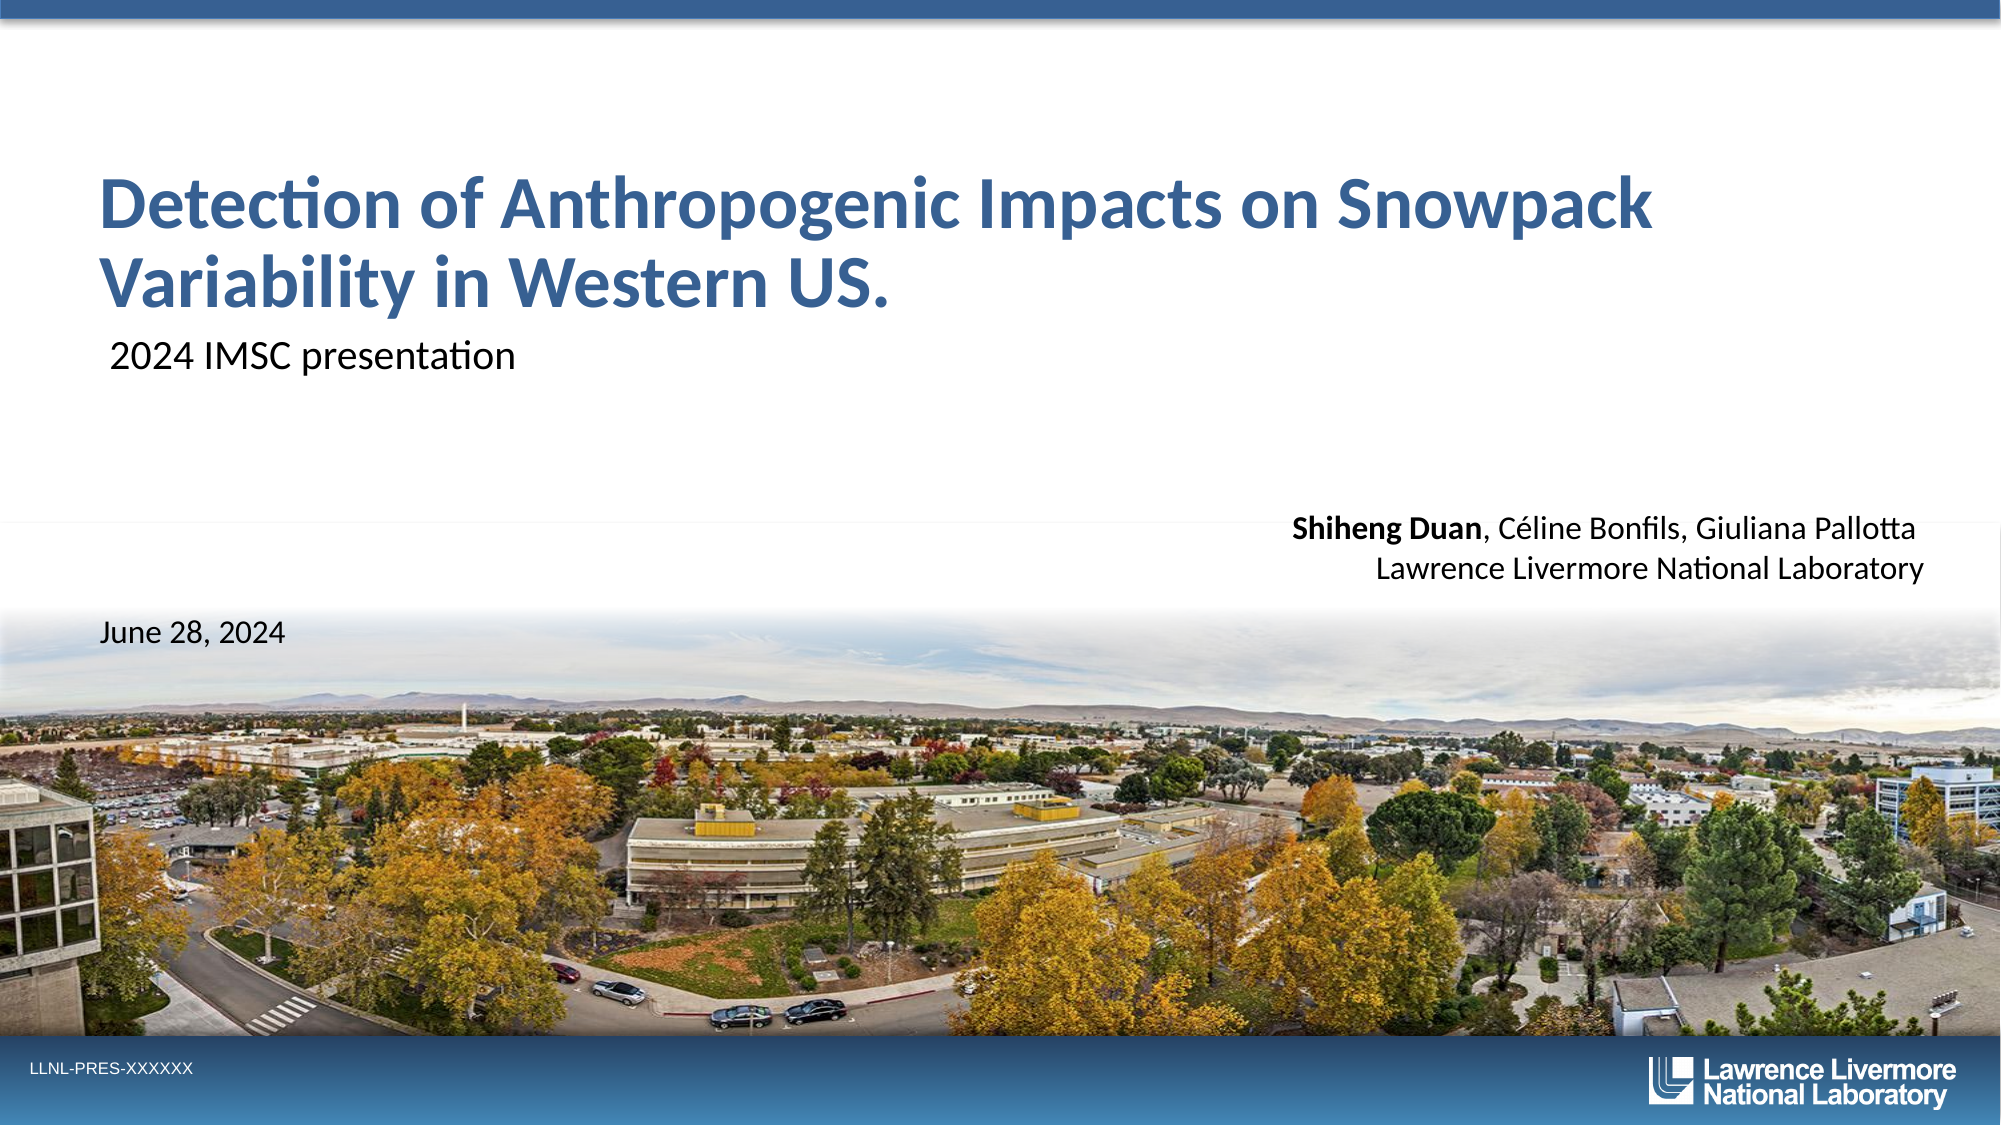

# Detection of Anthropogenic Impacts on Snowpack Variability in Western US.
2024 IMSC presentation
Shiheng Duan, Céline Bonfils, Giuliana Pallotta
Lawrence Livermore National Laboratory
June 28, 2024